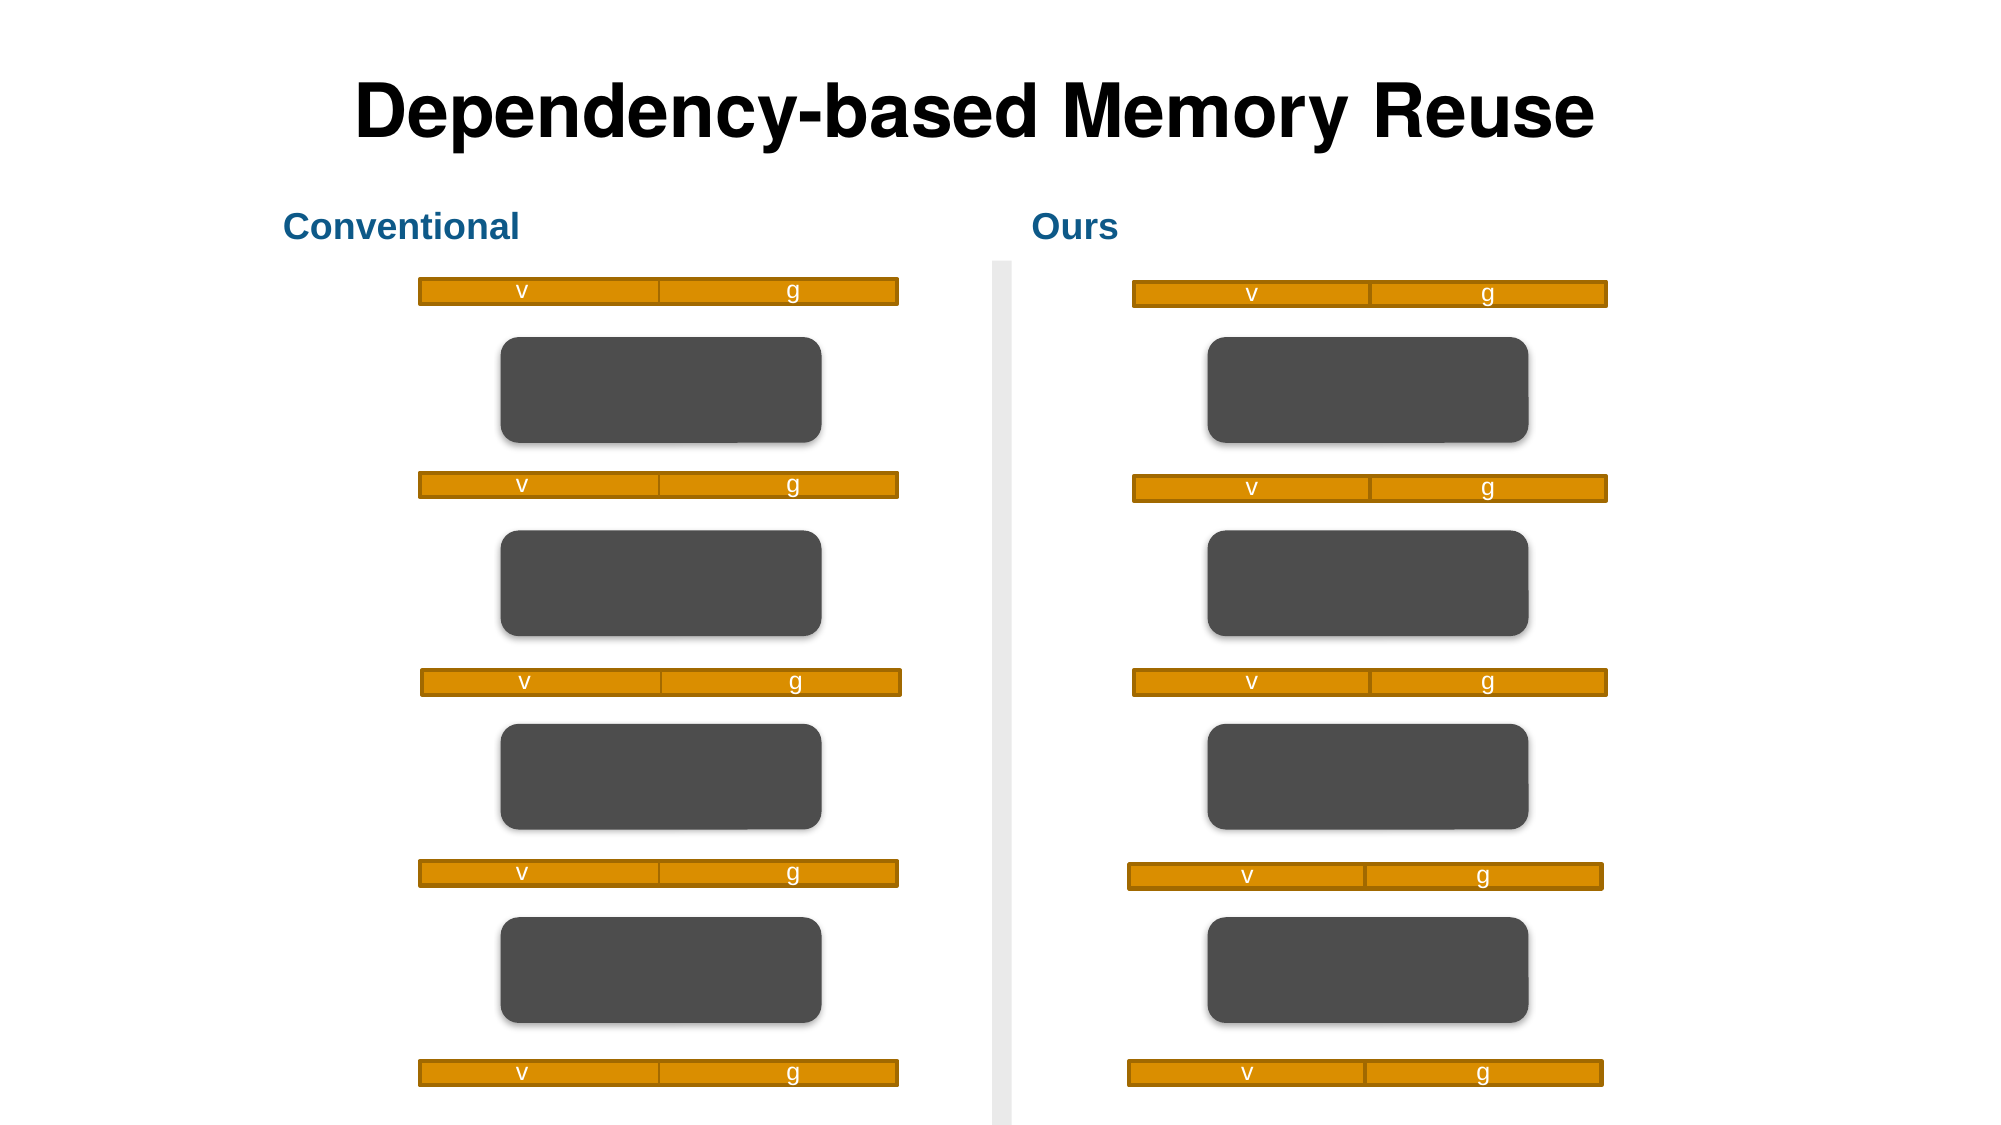

# Dependency-based Memory Reuse
Conventional
Ours
v                                     g
v
g

v                                     g
v
g

v
g
v                                     g

v                                     g
v
g

v
g
v                                     g